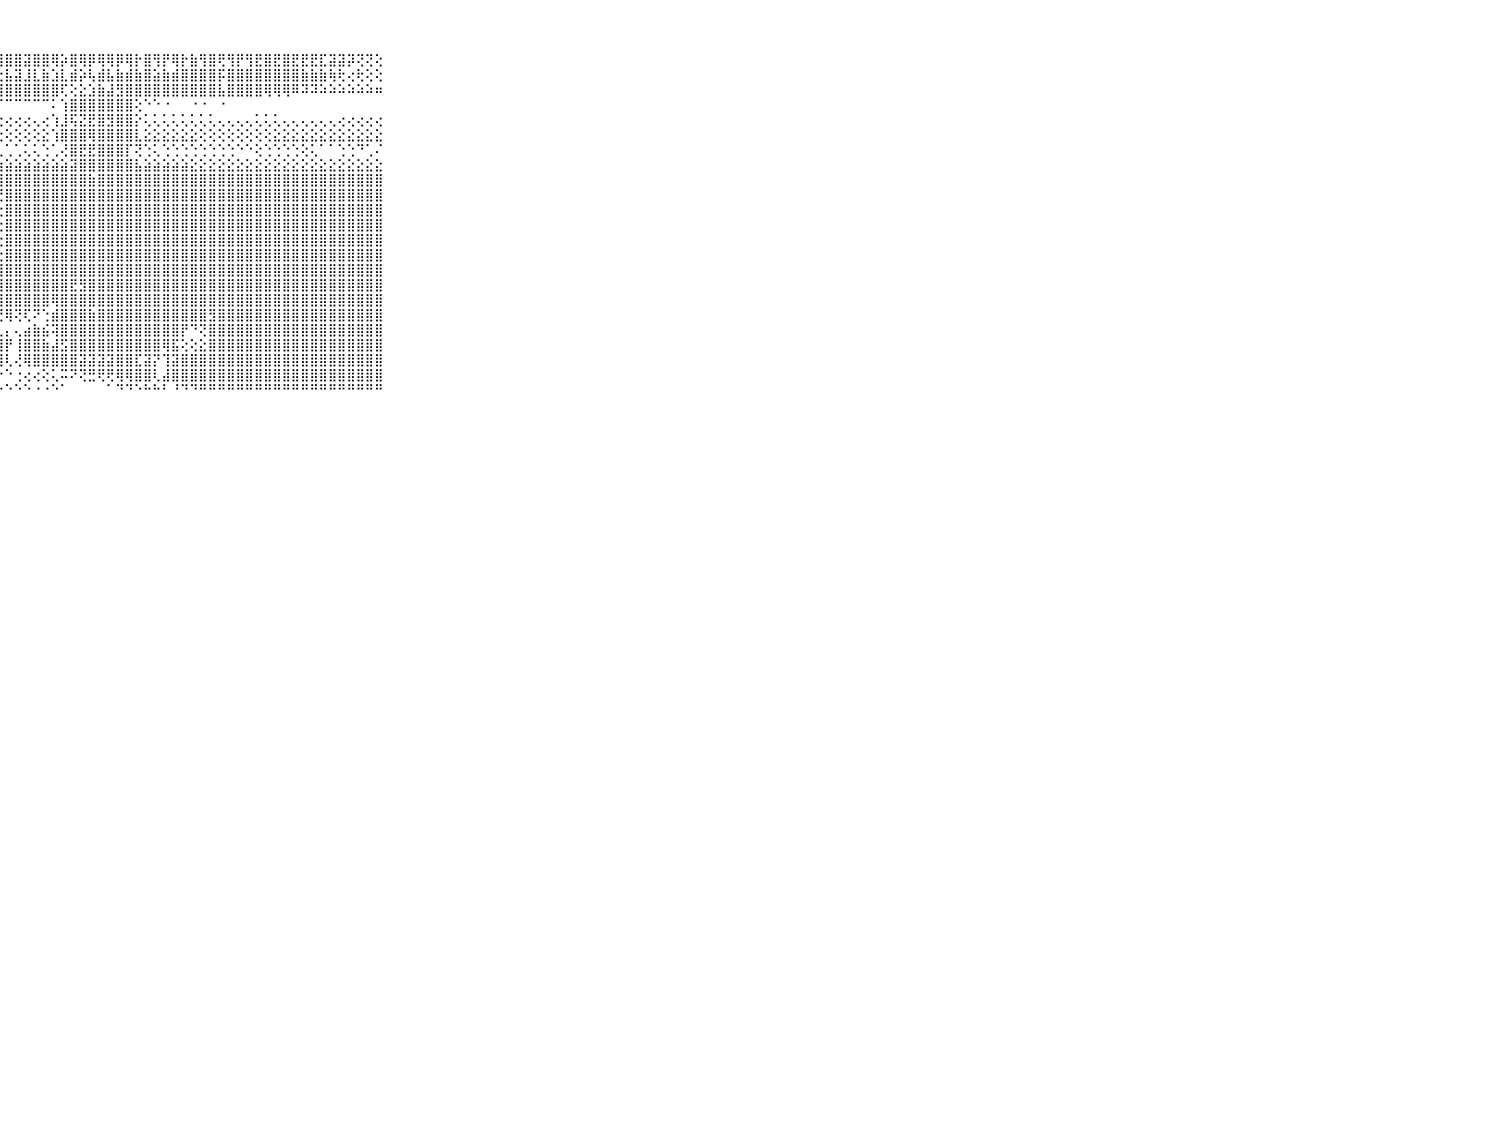

⠀⠀⠀⠀⠀⠀⠀⠀⠀⠀⠀⣿⣿⣕⣾⣿⣕⣕⣿⣿⣹⣿⣯⣱⣱⣿⣿⣸⣿⣿⣽⣿⣿⢿⡵⣿⢿⡿⢿⢿⡿⢿⡗⣿⢻⡟⢿⡗⣷⢻⣿⢟⢻⡟⢻⣟⣿⣟⣿⣟⣟⣟⣏⣽⣽⡽⢝⢝⢕⠀⠀⠀⠀⠀⠀⠀⠀⠀⠀⠀⠀
⠀⠀⠀⠀⠀⠀⠀⠀⠀⠀⠀⣹⣏⡏⣯⣹⢜⡇⣹⢸⣝⣧⣽⣸⡕⣧⢸⣕⣧⣽⣸⣇⣷⣱⣇⣾⡵⢧⣾⣧⣷⣾⣷⣿⣵⣷⣾⣿⣿⣿⣿⡯⣿⣿⣿⣿⣿⣿⣿⣿⣷⣷⣷⢷⢗⢔⢗⢕⢕⠀⠀⠀⠀⠀⠀⠀⠀⠀⠀⠀⠀
⠀⠀⠀⠀⠀⠀⠀⠀⠀⠀⠀⣿⣿⣿⣿⣿⣿⣿⣿⣿⣿⣿⣿⣿⣿⣿⣿⣿⣿⣿⣿⣿⣿⣿⢏⢕⣕⣱⣷⣼⣻⣿⣿⣿⣿⣿⣿⣿⣿⣿⣿⣧⣿⣿⣿⣿⢿⢿⢿⠿⠽⠽⠵⠵⠵⠵⠵⠵⠶⠀⠀⠀⠀⠀⠀⠀⠀⠀⠀⠀⠀
⠀⠀⠀⠀⠀⠀⠀⠀⠀⠀⠀⠙⠙⠙⠙⠙⠙⠉⠉⠉⠉⠉⠉⠉⠉⠉⠉⠉⠉⠉⠉⠉⠉⠅⢱⣿⣿⣿⣿⣿⣿⣿⢕⠑⠑⠐⠀⠀⠐⠐⠀⠐⠀⠀⠀⠀⠀⠀⠀⠀⠀⠀⠀⠀⠀⠀⠀⠀⠀⠀⠀⠀⠀⠀⠀⠀⠀⠀⠀⠀⠀
⠀⠀⠀⠀⠀⠀⠀⠀⠀⠀⠀⢄⢄⢄⢄⢄⢄⢔⢔⢔⢄⢄⢄⢔⢔⢔⢔⢔⢔⢔⢔⢄⢔⢱⣸⢯⣝⣟⣿⣻⣿⣿⡕⢅⢅⢅⢅⢅⢅⢅⢅⢄⢄⢄⢄⢅⢅⢅⢄⢄⢄⢄⢄⢄⢔⢔⢔⢔⢔⠀⠀⠀⠀⠀⠀⠀⠀⠀⠀⠀⠀
⠀⠀⠀⠀⠀⠀⠀⠀⠀⠀⠀⢕⢕⢕⢕⢕⢕⢕⢕⢕⢕⢕⢕⢕⢕⢕⢕⢕⢕⢕⢕⢕⣕⢱⣿⣿⣿⢿⣿⣿⣿⣿⣇⣕⣕⣕⣕⣕⣕⢕⢕⢕⢕⢕⢕⢕⢕⣕⣕⣕⣕⣕⣕⣕⣕⣕⣕⣕⣕⠀⠀⠀⠀⠀⠀⠀⠀⠀⠀⠀⠀
⠀⠀⠀⠀⠀⠀⠀⠀⠀⠀⠀⢄⢅⢅⢅⢅⢅⢅⢅⢅⢅⢅⢅⢅⢅⢅⢅⢁⢁⢁⢅⢅⢑⢁⢜⣿⣟⣟⣿⣿⣿⡏⢝⢑⢅⢑⢑⢑⢑⢑⢑⢑⢑⠑⠑⢕⢑⢑⢑⢑⢕⢅⠁⠁⢑⢑⠙⢁⠌⠀⠀⠀⠀⠀⠀⠀⠀⠀⠀⠀⠀
⠀⠀⠀⠀⠀⠀⠀⠀⠀⠀⠀⣷⣷⣷⣷⣷⣷⣷⢷⣷⣷⣷⣷⣧⣵⣵⣵⣵⣵⣵⣵⣵⣵⣵⣵⣽⣿⣿⣿⣿⣿⣿⣧⣵⣵⣵⣵⣵⣕⣕⣕⣕⣕⣕⣕⣕⣕⣕⣕⣕⣕⣕⣕⣕⣕⣕⣕⣕⣕⠀⠀⠀⠀⠀⠀⠀⠀⠀⠀⠀⠀
⠀⠀⠀⠀⠀⠀⠀⠀⠀⠀⠀⣿⣿⣿⣿⣿⣿⣿⢕⢼⣿⣿⣿⣿⣿⣿⡏⢸⣿⣿⣿⣿⣿⣿⣿⣿⣿⣷⣿⣿⣿⣿⣿⣿⣿⣿⣿⣿⣿⣿⣿⣿⣿⣿⣿⣿⣿⣿⣿⣿⣿⣿⣿⣿⣿⣿⣿⣿⣿⠀⠀⠀⠀⠀⠀⠀⠀⠀⠀⠀⠀
⠀⠀⠀⠀⠀⠀⠀⠀⠀⠀⠀⣿⣿⣿⣿⣿⣿⣿⢕⢸⣿⣿⣿⣿⣿⣿⡇⢜⣿⣿⣿⣿⣿⣿⣿⣿⣿⣿⣿⣿⣿⣿⣿⣿⣿⣿⣿⣿⣿⣿⣿⣿⣿⣿⣿⣿⣿⣿⣿⣿⣿⣿⣿⣿⣿⣿⣿⣿⣿⠀⠀⠀⠀⠀⠀⠀⠀⠀⠀⠀⠀
⠀⠀⠀⠀⠀⠀⠀⠀⠀⠀⠀⣿⣿⣿⣿⣿⣿⣿⢕⢸⣿⣿⣿⣿⣿⣿⡇⢕⣿⣿⣿⣿⣿⣿⣿⣿⣿⣿⣿⣿⣿⣿⣿⣿⣿⣿⣿⣿⣿⣿⣿⣿⣿⣿⣿⣿⣿⣿⣿⣿⣿⣿⣿⣿⣿⣿⣿⣿⣿⠀⠀⠀⠀⠀⠀⠀⠀⠀⠀⠀⠀
⠀⠀⠀⠀⠀⠀⠀⠀⠀⠀⠀⣿⣿⣿⣿⣿⣿⣿⢕⢸⣿⣿⣿⣿⣿⣿⡇⢕⣿⣿⣿⣿⣿⣿⣿⣿⣿⣿⣿⣿⣿⣿⣿⣿⣿⣿⣿⣿⣿⣿⣿⣿⣿⣿⣿⣿⣿⣿⣿⣿⣿⣿⣿⣿⣿⣿⣿⣿⣿⠀⠀⠀⠀⠀⠀⠀⠀⠀⠀⠀⠀
⠀⠀⠀⠀⠀⠀⠀⠀⠀⠀⠀⣿⣿⣿⣿⣿⣿⣿⡕⢸⣿⣿⣿⣿⣿⣿⡇⢕⣿⣿⣿⣿⣿⣿⣿⣿⣿⣿⣿⣿⣿⣿⣿⣿⣿⣿⣿⣿⣿⣿⣿⣿⣿⣿⣿⣿⣿⣿⣿⣿⣿⣿⣿⣿⣿⣿⣿⣿⣿⠀⠀⠀⠀⠀⠀⠀⠀⠀⠀⠀⠀
⠀⠀⠀⠀⠀⠀⠀⠀⠀⠀⠀⣿⣿⣿⣿⣿⣿⣿⣧⣼⣿⣿⣿⣿⣿⣿⡇⢕⣿⣿⣿⣿⣿⣿⣿⣿⣿⣿⣿⣿⣿⣿⣿⣿⣿⣿⣿⣿⣿⣿⣿⣿⣿⣿⣿⣿⣿⣿⣿⣿⣿⣿⣿⣿⣿⣿⣿⣿⣿⠀⠀⠀⠀⠀⠀⠀⠀⠀⠀⠀⠀
⠀⠀⠀⠀⠀⠀⠀⠀⠀⠀⠀⣿⣿⣿⣿⣿⣿⣿⣿⣿⣿⣿⣿⣿⣿⣿⣿⣿⣿⣿⣿⣿⣿⣿⣿⣿⣿⣿⣿⣿⣿⣿⣿⣿⣿⣿⣿⣿⣿⣿⣿⣿⣿⣿⣿⣿⣿⣿⣿⣿⣿⣿⣿⣿⣿⣿⣿⣿⣿⠀⠀⠀⠀⠀⠀⠀⠀⠀⠀⠀⠀
⠀⠀⠀⠀⠀⠀⠀⠀⠀⠀⠀⣿⣿⣿⣿⣿⣿⣿⣿⣿⣿⣿⣿⣿⣿⣿⣿⣿⣿⣿⣿⣿⣿⣿⣿⣟⣻⣿⣿⣿⣿⣿⣿⣿⣿⣿⣿⣿⣿⣿⣿⣿⣿⣿⣿⣿⣿⣿⣿⣿⣿⣿⣿⣿⣿⣿⣿⣿⣿⠀⠀⠀⠀⠀⠀⠀⠀⠀⠀⠀⠀
⠀⠀⠀⠀⠀⠀⠀⠀⠀⠀⠀⢝⢝⢝⢝⢝⢹⢽⣿⣿⢿⢏⢝⢝⢝⣻⣿⣾⣿⣿⣿⣿⣿⢿⣿⣿⣿⣿⣿⣿⣿⣿⣿⣿⣿⣿⣿⣿⣿⣿⣿⣿⣿⣿⣿⣿⣿⣿⣿⣿⣿⣿⣿⣿⣿⣿⣿⣿⣿⠀⠀⠀⠀⠀⠀⠀⠀⠀⠀⠀⠀
⠀⠀⠀⠀⠀⠀⠀⠀⠀⠀⠀⢕⠀⠁⢁⠁⠁⠑⠘⠙⠑⠕⠕⠕⢕⠝⠟⢟⢿⢝⢏⠝⢑⣾⣿⣿⣿⣷⣿⣿⣿⣿⣿⣿⣿⣿⣿⣿⣿⣿⣻⣿⣿⣿⣿⣿⣿⣿⣿⣿⣿⣿⣿⣿⣿⣿⣿⣿⣿⠀⠀⠀⠀⠀⠀⠀⠀⠀⠀⠀⠀
⠀⠀⠀⠀⠀⠀⠀⠀⠀⠀⠀⢀⢄⢄⢅⢅⢕⢕⣷⡇⢔⠔⠐⠔⠔⢄⢄⢄⡄⢄⣴⣷⣮⢽⣿⣿⣿⣿⣿⣿⣿⣿⣿⣿⣿⣿⣿⡟⠙⢝⣿⣿⣿⣿⣿⣿⣿⣿⣿⣿⣿⣿⣿⣿⣿⣿⣿⣿⣿⠀⠀⠀⠀⠀⠀⠀⠀⠀⠀⠀⠀
⠀⠀⠀⠀⠀⠀⠀⠀⠀⠀⠀⢕⢕⢕⢕⢕⢕⢕⣿⡇⢕⢕⢕⢕⢕⢕⢸⣼⡟⢸⣿⣿⣷⣼⣫⣿⣿⣿⣿⣿⣿⣿⣿⣿⣿⢿⣯⢕⢕⣕⣿⣿⣿⣿⣿⣿⣿⣿⣿⣿⣿⣿⣿⣿⣿⣿⣿⣿⣿⠀⠀⠀⠀⠀⠀⠀⠀⠀⠀⠀⠀
⠀⠀⠀⠀⠀⠀⠀⠀⠀⠀⠀⠁⠑⠑⠐⠐⠐⠑⠅⠅⠅⢕⢑⢑⢕⠕⠜⢿⢇⢜⢿⣿⣿⣿⣿⣿⣽⣽⣽⣽⣿⣿⣏⣽⡝⢹⣽⣿⣿⣿⣿⣿⣿⣿⣿⣿⣿⣿⣿⣿⣿⣿⣿⣿⣿⣿⣿⣿⣿⠀⠀⠀⠀⠀⠀⠀⠀⠀⠀⠀⠀
⠀⠀⠀⠀⠀⠀⠀⠀⠀⠀⠀⠀⠀⠀⠀⠀⠀⠀⠀⠀⠀⠀⠀⢀⢀⢁⢅⠕⠑⢐⢔⢔⢕⢅⠭⠝⢝⣛⢟⢟⢿⢿⣿⣿⢇⣼⣿⣿⣿⣿⣿⣿⣿⣿⣿⣿⣿⣿⣿⣿⣿⣿⣿⣿⣿⣿⣿⣿⣿⠀⠀⠀⠀⠀⠀⠀⠀⠀⠀⠀⠀
⠀⠀⠀⠀⠀⠀⠀⠀⠀⠀⠀⠀⠀⠀⠀⠀⠀⠀⠀⠀⠐⠐⠀⠀⠁⠁⠁⠑⠑⠑⠑⠐⠐⠑⠁⠀⠀⠀⠀⠁⠙⠙⠑⠓⠓⠃⠘⠙⠙⠛⠛⠛⠛⠛⠛⠛⠛⠛⠛⠛⠛⠛⠛⠛⠛⠛⠛⠛⠛⠀⠀⠀⠀⠀⠀⠀⠀⠀⠀⠀⠀